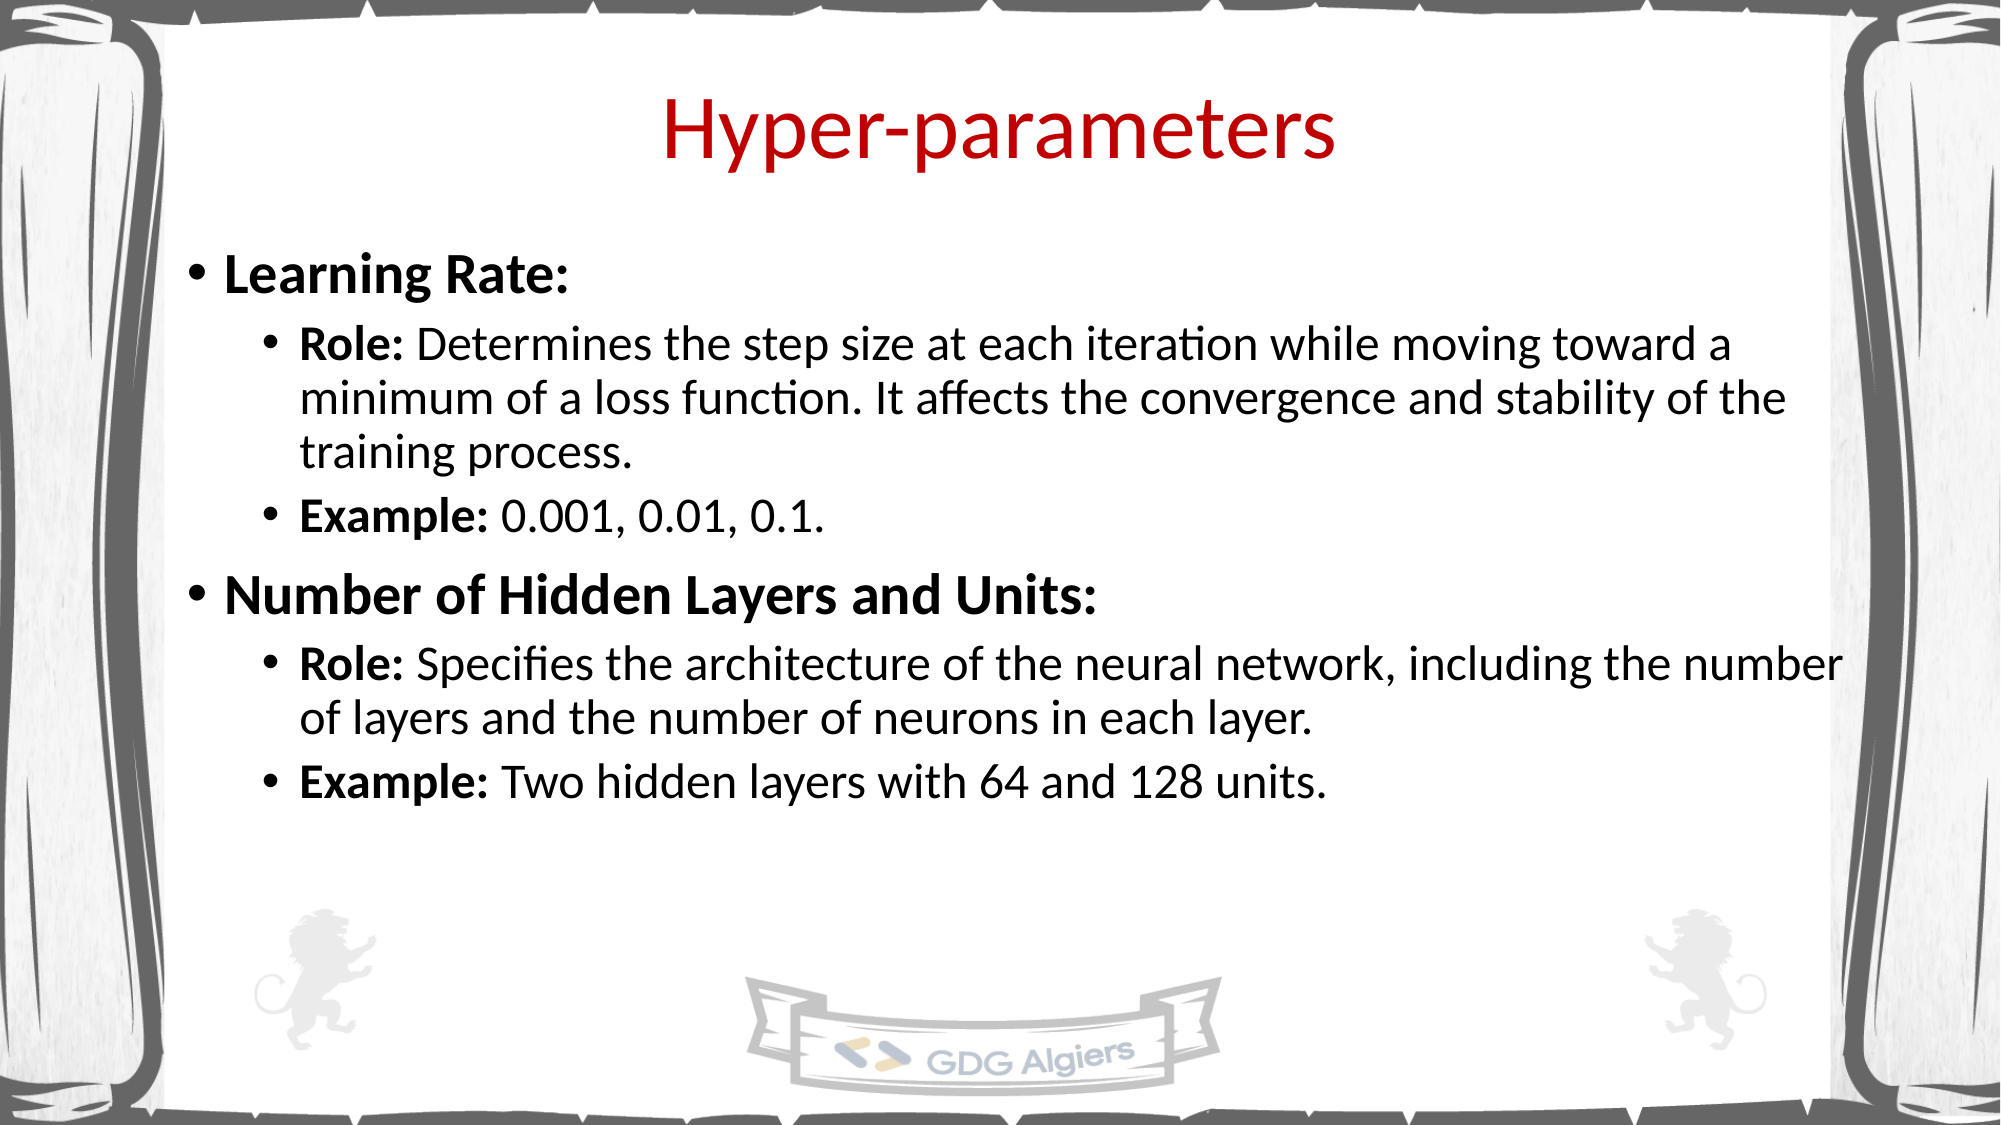

# Hyper-parameters
Learning Rate:
Role: Determines the step size at each iteration while moving toward a minimum of a loss function. It affects the convergence and stability of the training process.
Example: 0.001, 0.01, 0.1.
Number of Hidden Layers and Units:
Role: Specifies the architecture of the neural network, including the number of layers and the number of neurons in each layer.
Example: Two hidden layers with 64 and 128 units.